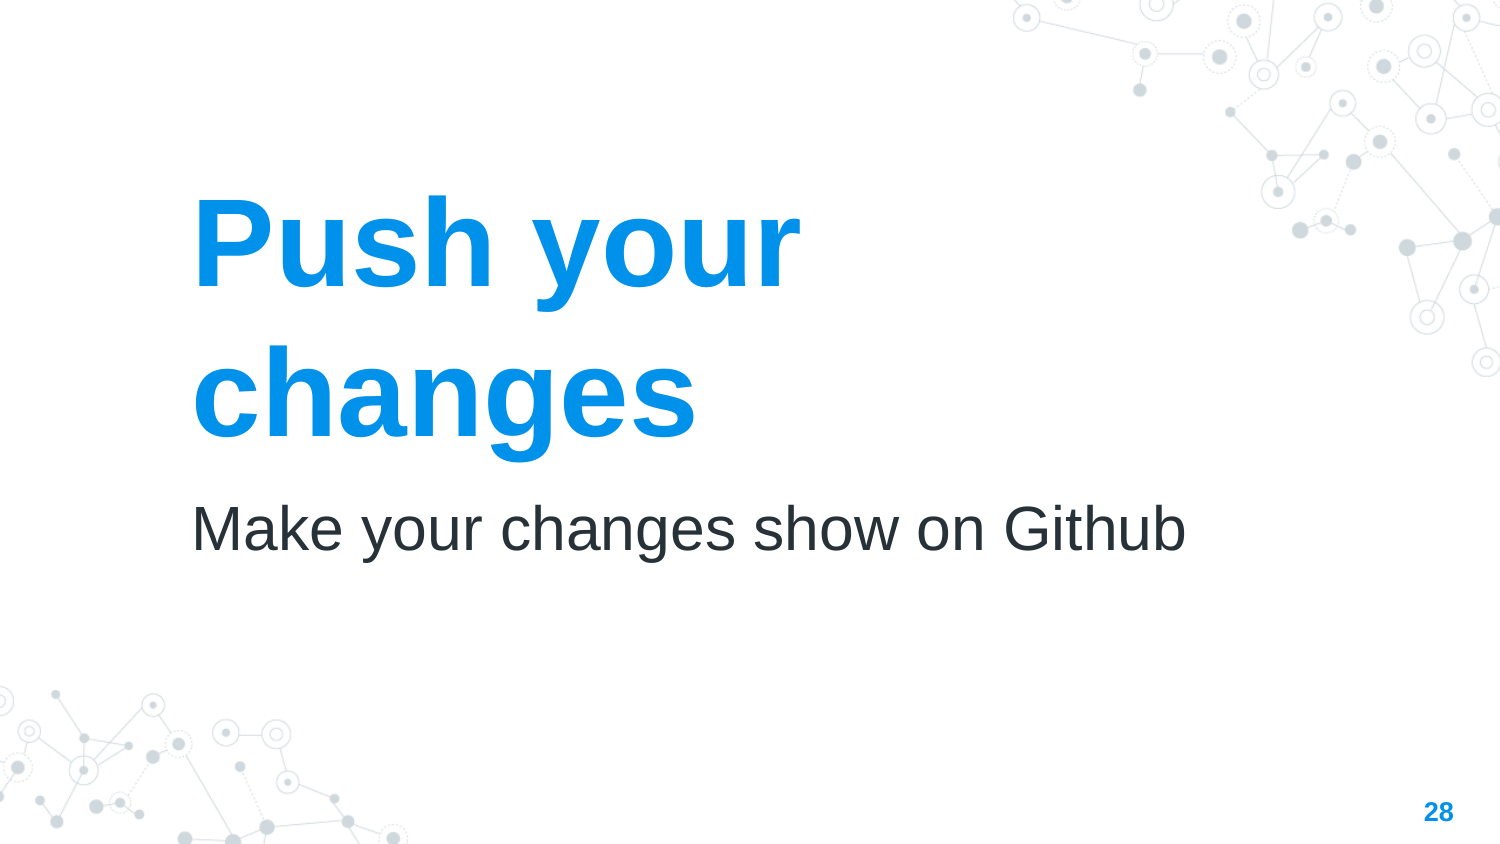

Push your changes
Make your changes show on Github
28